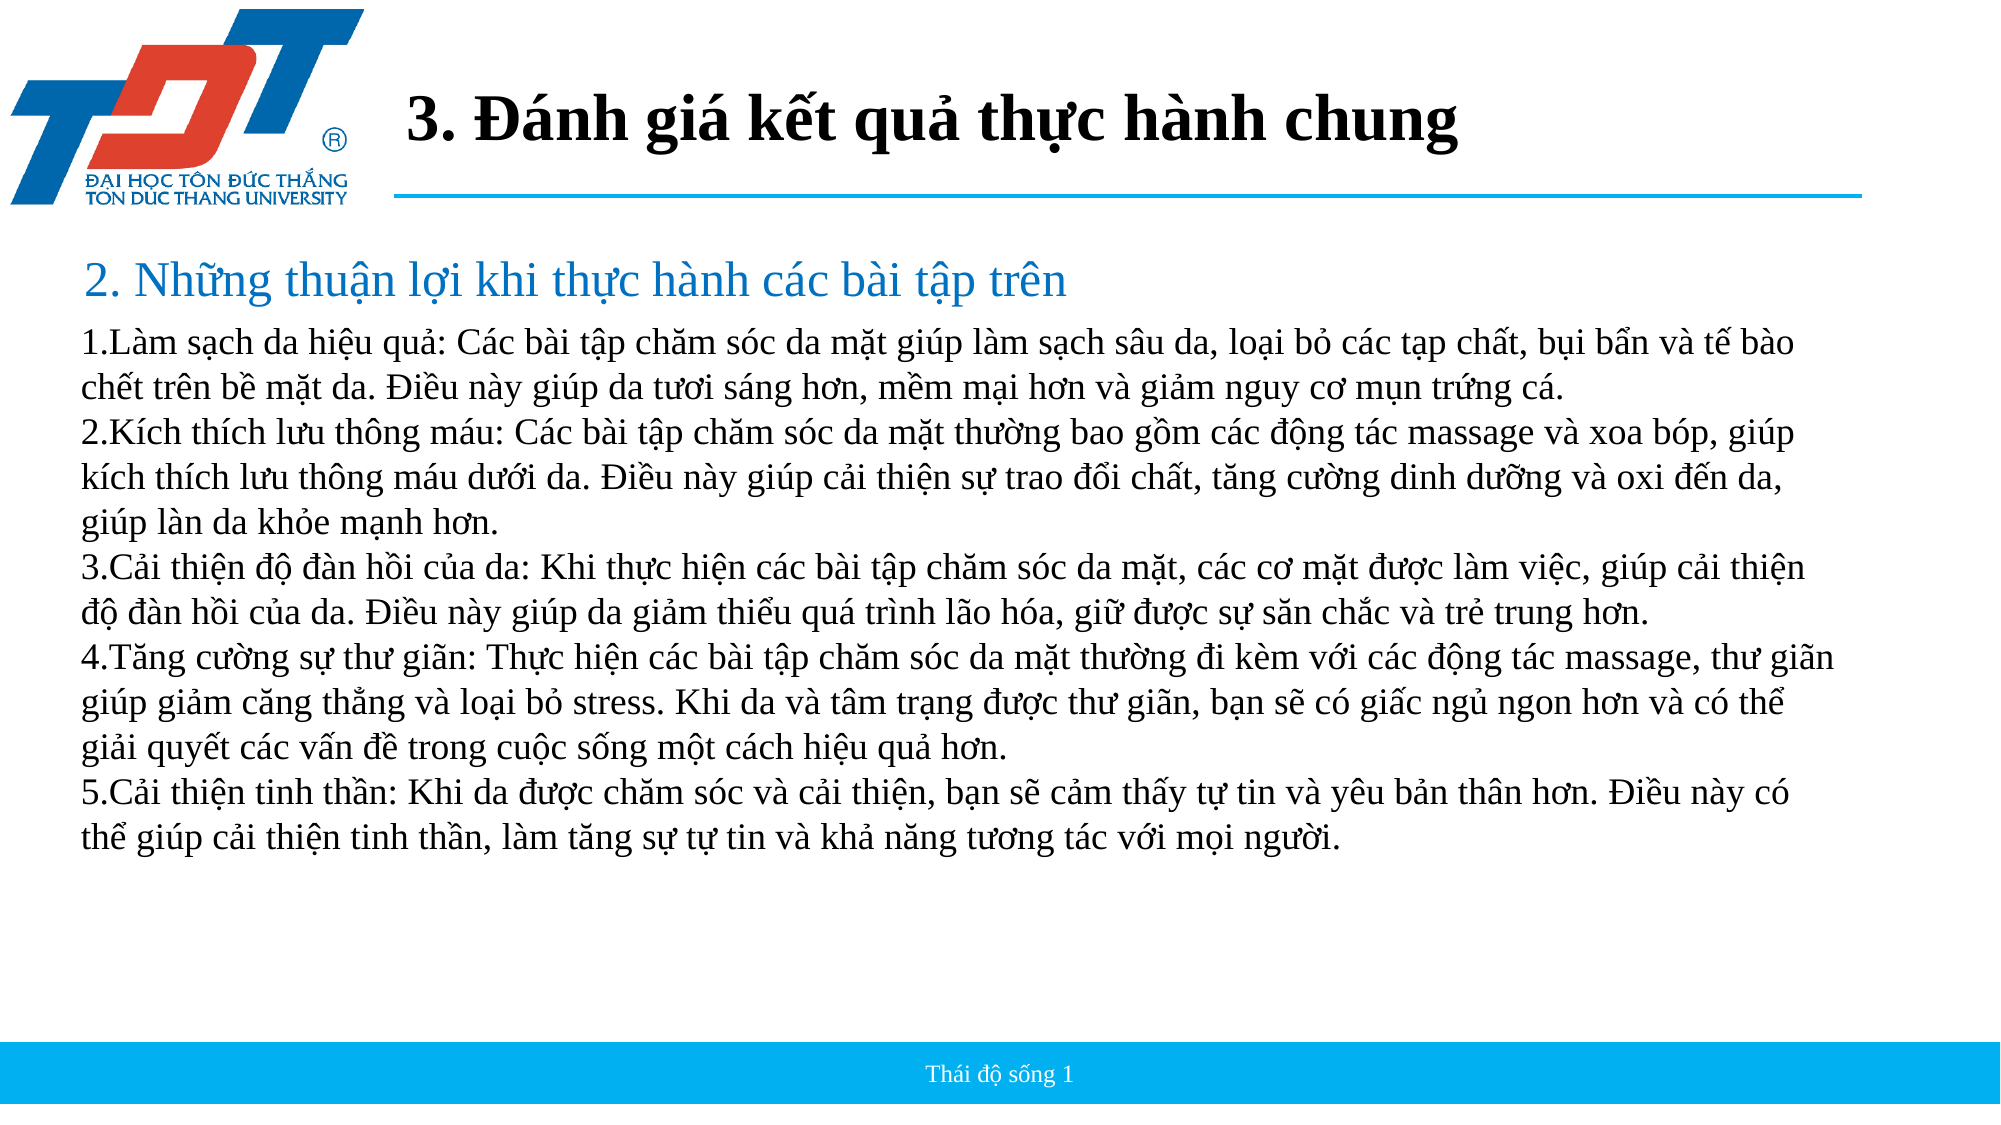

# 3. Đánh giá kết quả thực hành chung
2. Những thuận lợi khi thực hành các bài tập trên
Làm sạch da hiệu quả: Các bài tập chăm sóc da mặt giúp làm sạch sâu da, loại bỏ các tạp chất, bụi bẩn và tế bào chết trên bề mặt da. Điều này giúp da tươi sáng hơn, mềm mại hơn và giảm nguy cơ mụn trứng cá.
Kích thích lưu thông máu: Các bài tập chăm sóc da mặt thường bao gồm các động tác massage và xoa bóp, giúp kích thích lưu thông máu dưới da. Điều này giúp cải thiện sự trao đổi chất, tăng cường dinh dưỡng và oxi đến da, giúp làn da khỏe mạnh hơn.
Cải thiện độ đàn hồi của da: Khi thực hiện các bài tập chăm sóc da mặt, các cơ mặt được làm việc, giúp cải thiện độ đàn hồi của da. Điều này giúp da giảm thiểu quá trình lão hóa, giữ được sự săn chắc và trẻ trung hơn.
Tăng cường sự thư giãn: Thực hiện các bài tập chăm sóc da mặt thường đi kèm với các động tác massage, thư giãn giúp giảm căng thẳng và loại bỏ stress. Khi da và tâm trạng được thư giãn, bạn sẽ có giấc ngủ ngon hơn và có thể giải quyết các vấn đề trong cuộc sống một cách hiệu quả hơn.
Cải thiện tinh thần: Khi da được chăm sóc và cải thiện, bạn sẽ cảm thấy tự tin và yêu bản thân hơn. Điều này có thể giúp cải thiện tinh thần, làm tăng sự tự tin và khả năng tương tác với mọi người.

Thái độ sống 1